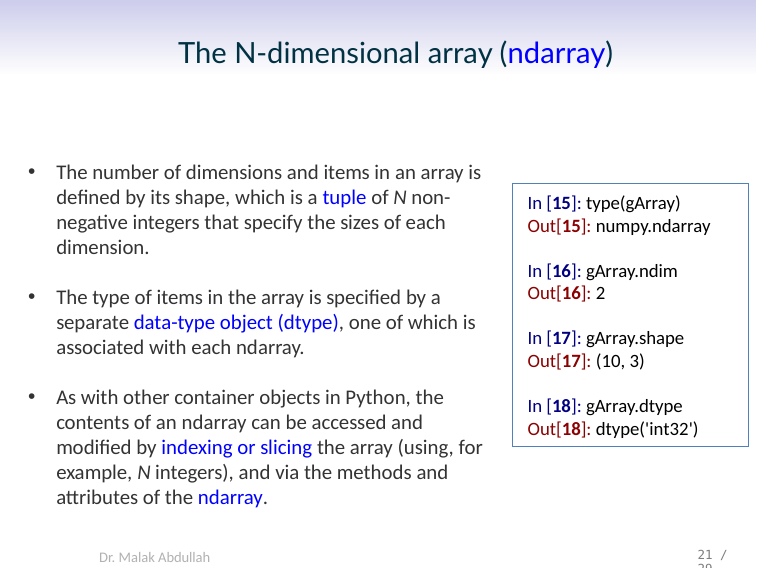

# The N-dimensional array (ndarray)
The number of dimensions and items in an array is defined by its shape, which is a tuple of N non-negative integers that specify the sizes of each dimension.

The type of items in the array is specified by a separate data-type object (dtype), one of which is associated with each ndarray.

As with other container objects in Python, the contents of an ndarray can be accessed and modified by indexing or slicing the array (using, for example, N integers), and via the methods and attributes of the ndarray.
In [15]: type(gArray)
Out[15]: numpy.ndarray
In [16]: gArray.ndim
Out[16]: 2

In [17]: gArray.shape
Out[17]: (10, 3)

In [18]: gArray.dtype
Out[18]: dtype('int32')
Dr. Malak Abdullah
21 / 29